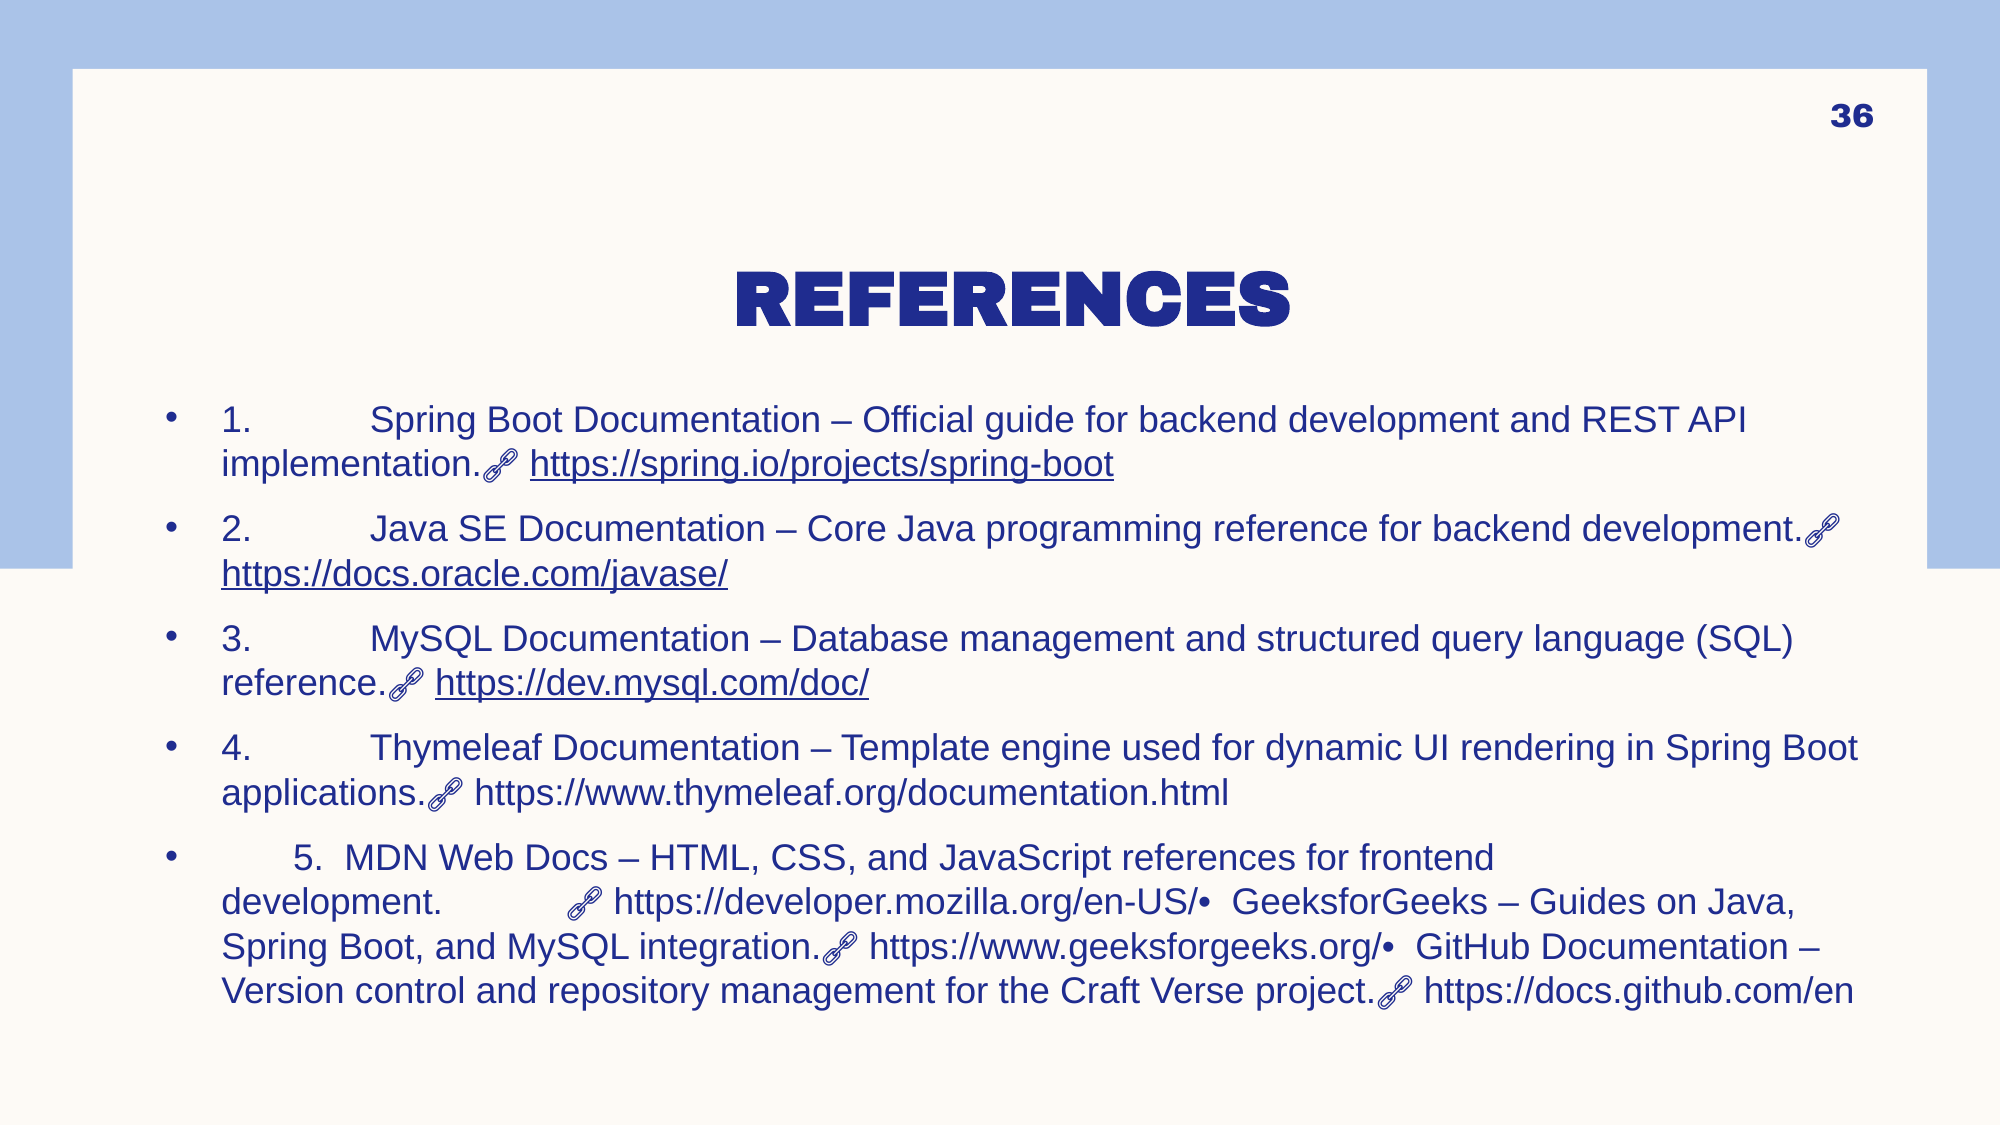

36
# references
1.	Spring Boot Documentation – Official guide for backend development and REST API implementation.🔗 https://spring.io/projects/spring-boot
2.	Java SE Documentation – Core Java programming reference for backend development.🔗 https://docs.oracle.com/javase/
3.	MySQL Documentation – Database management and structured query language (SQL) reference.🔗 https://dev.mysql.com/doc/
4.	Thymeleaf Documentation – Template engine used for dynamic UI rendering in Spring Boot applications.🔗 https://www.thymeleaf.org/documentation.html
       5.  MDN Web Docs – HTML, CSS, and JavaScript references for frontend development.            🔗 https://developer.mozilla.org/en-US/•  GeeksforGeeks – Guides on Java, Spring Boot, and MySQL integration.🔗 https://www.geeksforgeeks.org/•  GitHub Documentation – Version control and repository management for the Craft Verse project.🔗 https://docs.github.com/en